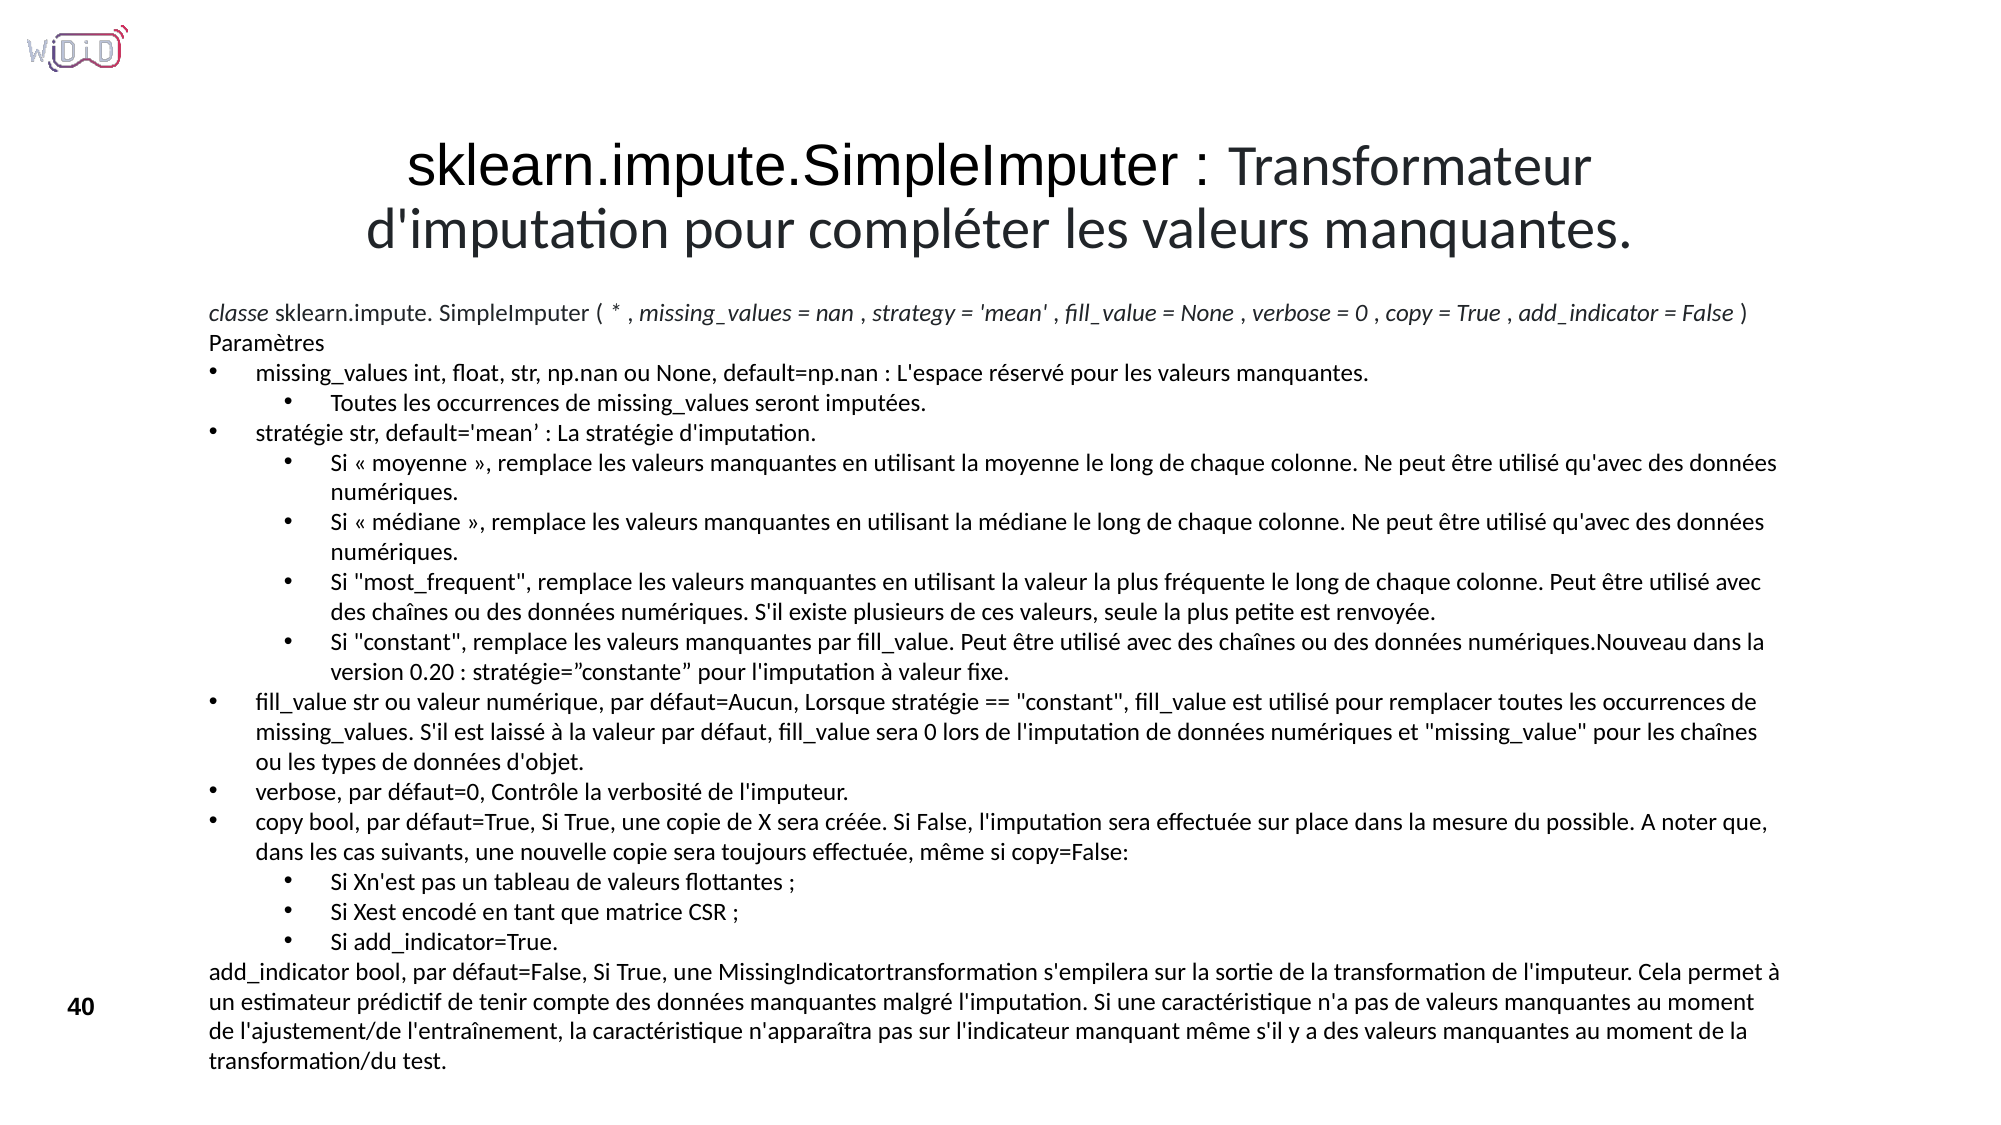

# sklearn.impute.SimpleImputer : Transformateur d'imputation pour compléter les valeurs manquantes.
classe sklearn.impute. SimpleImputer ( * , missing_values = nan , strategy = 'mean' , fill_value = None , verbose = 0 , copy = True , add_indicator = False )
Paramètres
missing_values int, float, str, np.nan ou None, default=np.nan : L'espace réservé pour les valeurs manquantes.
Toutes les occurrences de missing_values seront imputées.
stratégie str, default='mean’ : La stratégie d'imputation.
Si « moyenne », remplace les valeurs manquantes en utilisant la moyenne le long de chaque colonne. Ne peut être utilisé qu'avec des données numériques.
Si « médiane », remplace les valeurs manquantes en utilisant la médiane le long de chaque colonne. Ne peut être utilisé qu'avec des données numériques.
Si "most_frequent", remplace les valeurs manquantes en utilisant la valeur la plus fréquente le long de chaque colonne. Peut être utilisé avec des chaînes ou des données numériques. S'il existe plusieurs de ces valeurs, seule la plus petite est renvoyée.
Si "constant", remplace les valeurs manquantes par fill_value. Peut être utilisé avec des chaînes ou des données numériques.Nouveau dans la version 0.20 : stratégie=”constante” pour l'imputation à valeur fixe.
fill_value str ou valeur numérique, par défaut=Aucun, Lorsque stratégie == "constant", fill_value est utilisé pour remplacer toutes les occurrences de missing_values. S'il est laissé à la valeur par défaut, fill_value sera 0 lors de l'imputation de données numériques et "missing_value" pour les chaînes ou les types de données d'objet.
verbose, par défaut=0, Contrôle la verbosité de l'imputeur.
copy bool, par défaut=True, Si True, une copie de X sera créée. Si False, l'imputation sera effectuée sur place dans la mesure du possible. A noter que, dans les cas suivants, une nouvelle copie sera toujours effectuée, même si copy=False:
Si Xn'est pas un tableau de valeurs flottantes ;
Si Xest encodé en tant que matrice CSR ;
Si add_indicator=True.
add_indicator bool, par défaut=False, Si True, une MissingIndicatortransformation s'empilera sur la sortie de la transformation de l'imputeur. Cela permet à un estimateur prédictif de tenir compte des données manquantes malgré l'imputation. Si une caractéristique n'a pas de valeurs manquantes au moment de l'ajustement/de l'entraînement, la caractéristique n'apparaîtra pas sur l'indicateur manquant même s'il y a des valeurs manquantes au moment de la transformation/du test.